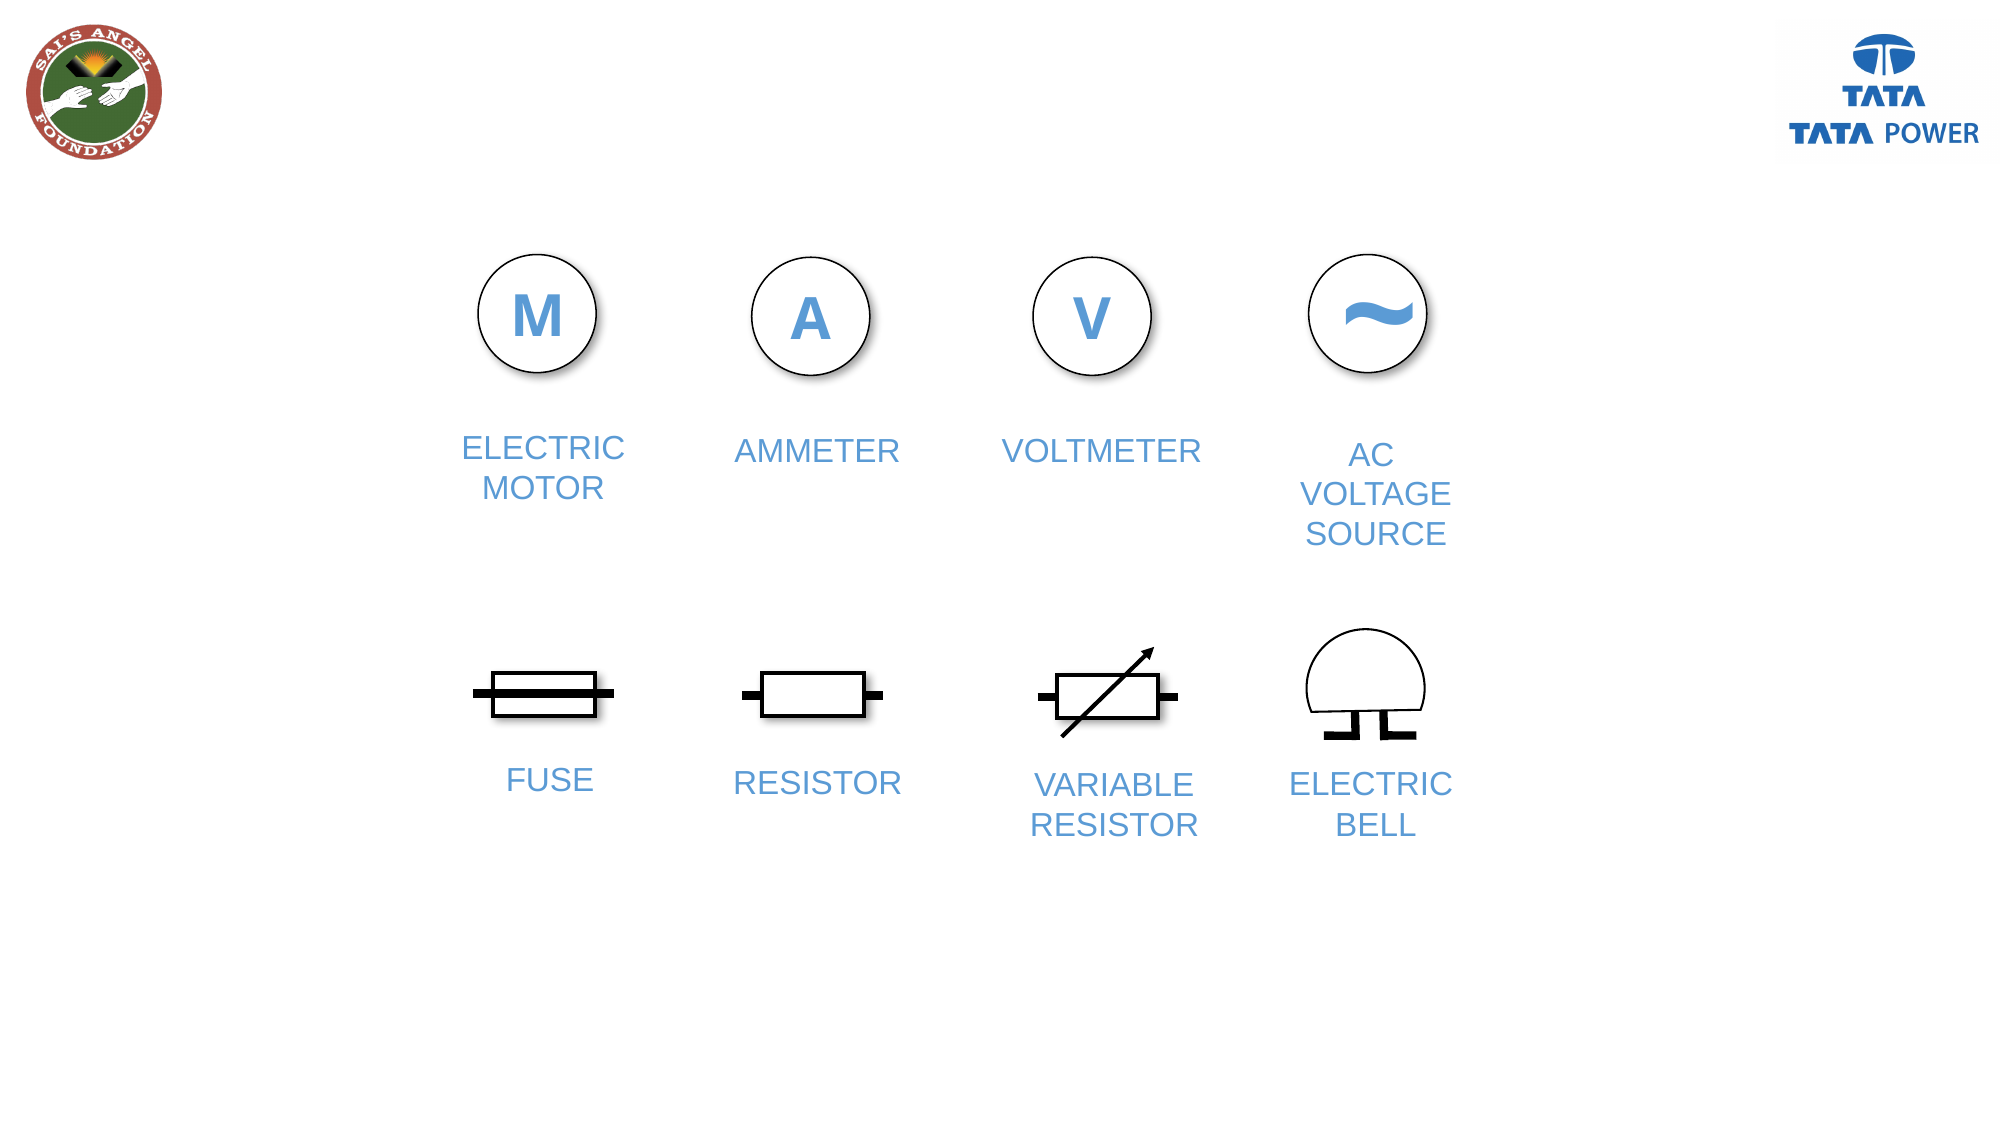

M
ELECTRIC
MOTOR
~
A
AMMETER
V
VOLTMETER
AC
VOLTAGE
SOURCE

ELECTRIC
BELL

VARIABLE
RESISTOR

FUSE

RESISTOR